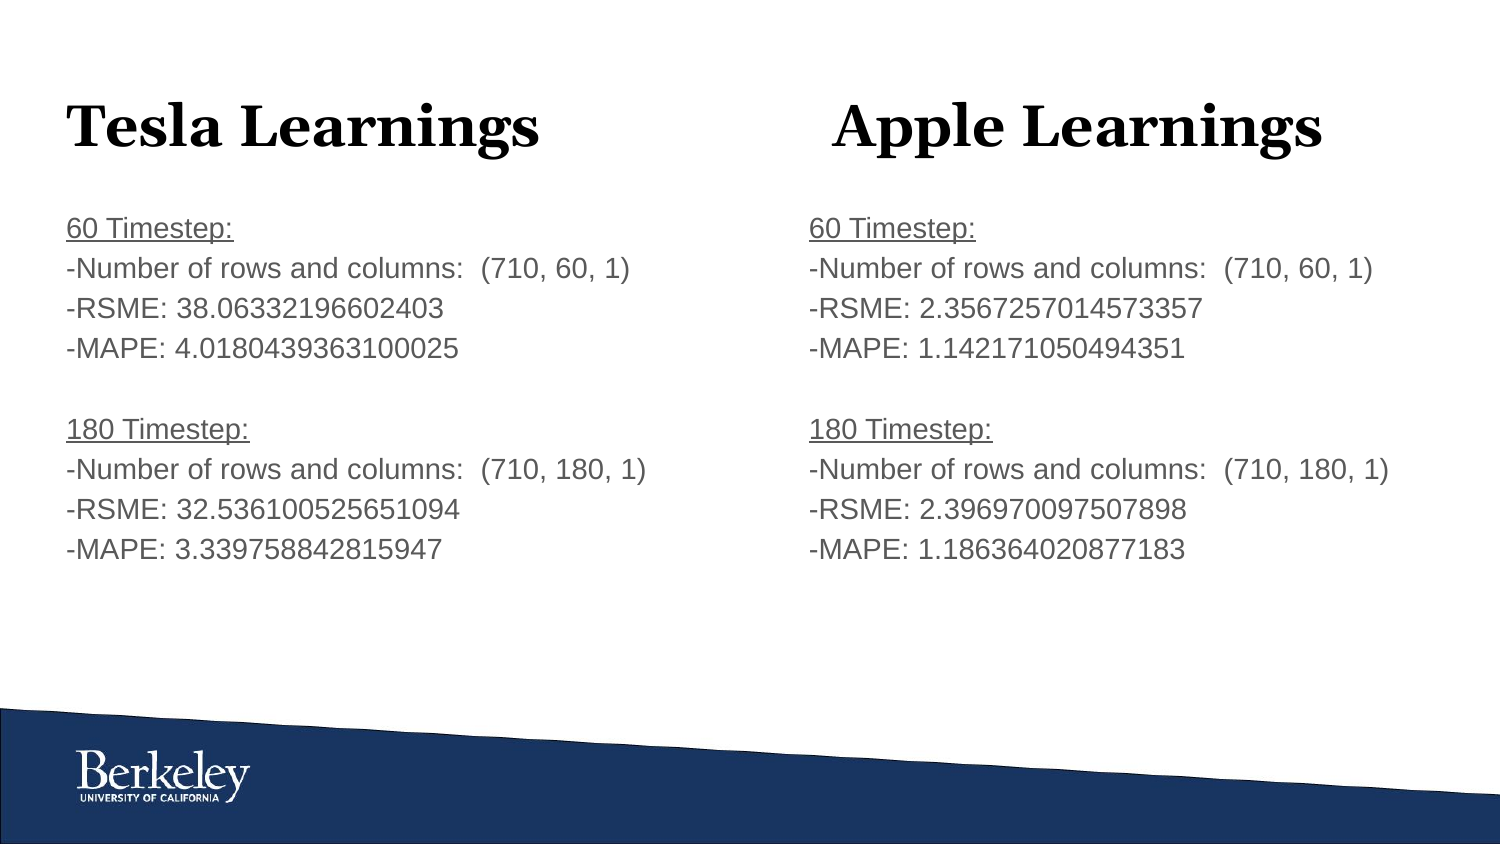

# Tesla Learnings
Apple Learnings
60 Timestep:
-Number of rows and columns:  (710, 60, 1)
-RSME: 38.06332196602403
-MAPE: 4.0180439363100025

180 Timestep:
-Number of rows and columns:  (710, 180, 1)
-RSME: 32.536100525651094
-MAPE: 3.339758842815947
60 Timestep:
-Number of rows and columns:  (710, 60, 1)
-RSME: 2.3567257014573357
-MAPE: 1.142171050494351

180 Timestep:
-Number of rows and columns:  (710, 180, 1)
-RSME: 2.396970097507898
-MAPE: 1.186364020877183